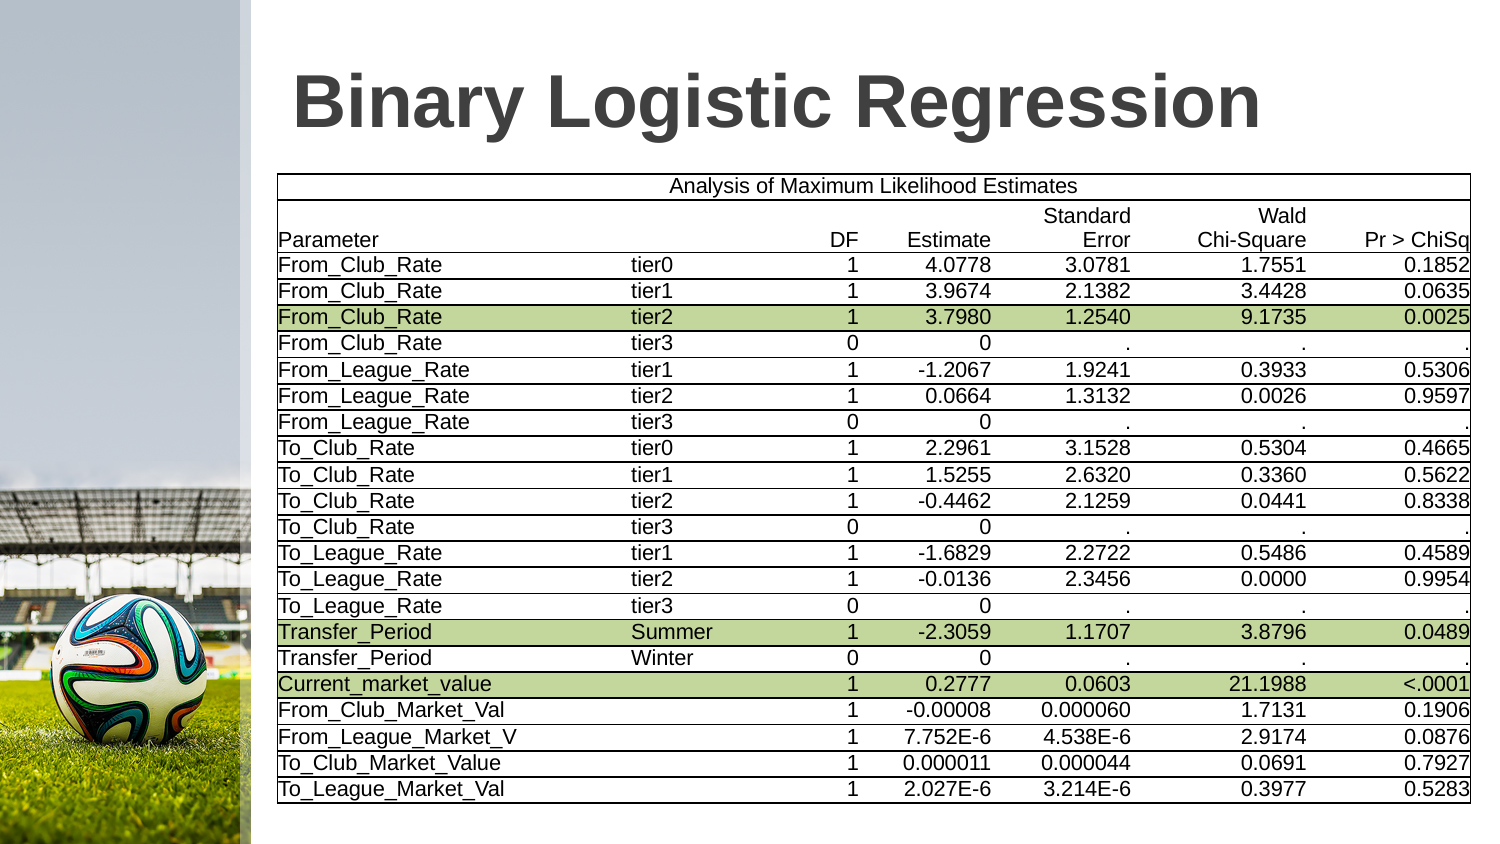

Binary Logistic Regression
| Analysis of Maximum Likelihood Estimates |  |  |  |  |  |  |
| --- | --- | --- | --- | --- | --- | --- |
| Parameter |  | DF | Estimate | Standard Error | Wald Chi-Square | Pr > ChiSq |
| From\_Club\_Rate | tier0 | 1 | 4.0778 | 3.0781 | 1.7551 | 0.1852 |
| From\_Club\_Rate | tier1 | 1 | 3.9674 | 2.1382 | 3.4428 | 0.0635 |
| From\_Club\_Rate | tier2 | 1 | 3.7980 | 1.2540 | 9.1735 | 0.0025 |
| From\_Club\_Rate | tier3 | 0 | 0 | . | . | . |
| From\_League\_Rate | tier1 | 1 | -1.2067 | 1.9241 | 0.3933 | 0.5306 |
| From\_League\_Rate | tier2 | 1 | 0.0664 | 1.3132 | 0.0026 | 0.9597 |
| From\_League\_Rate | tier3 | 0 | 0 | . | . | . |
| To\_Club\_Rate | tier0 | 1 | 2.2961 | 3.1528 | 0.5304 | 0.4665 |
| To\_Club\_Rate | tier1 | 1 | 1.5255 | 2.6320 | 0.3360 | 0.5622 |
| To\_Club\_Rate | tier2 | 1 | -0.4462 | 2.1259 | 0.0441 | 0.8338 |
| To\_Club\_Rate | tier3 | 0 | 0 | . | . | . |
| To\_League\_Rate | tier1 | 1 | -1.6829 | 2.2722 | 0.5486 | 0.4589 |
| To\_League\_Rate | tier2 | 1 | -0.0136 | 2.3456 | 0.0000 | 0.9954 |
| To\_League\_Rate | tier3 | 0 | 0 | . | . | . |
| Transfer\_Period | Summer | 1 | -2.3059 | 1.1707 | 3.8796 | 0.0489 |
| Transfer\_Period | Winter | 0 | 0 | . | . | . |
| Current\_market\_value |  | 1 | 0.2777 | 0.0603 | 21.1988 | <.0001 |
| From\_Club\_Market\_Val |  | 1 | -0.00008 | 0.000060 | 1.7131 | 0.1906 |
| From\_League\_Market\_V |  | 1 | 7.752E-6 | 4.538E-6 | 2.9174 | 0.0876 |
| To\_Club\_Market\_Value |  | 1 | 0.000011 | 0.000044 | 0.0691 | 0.7927 |
| To\_League\_Market\_Val |  | 1 | 2.027E-6 | 3.214E-6 | 0.3977 | 0.5283 |